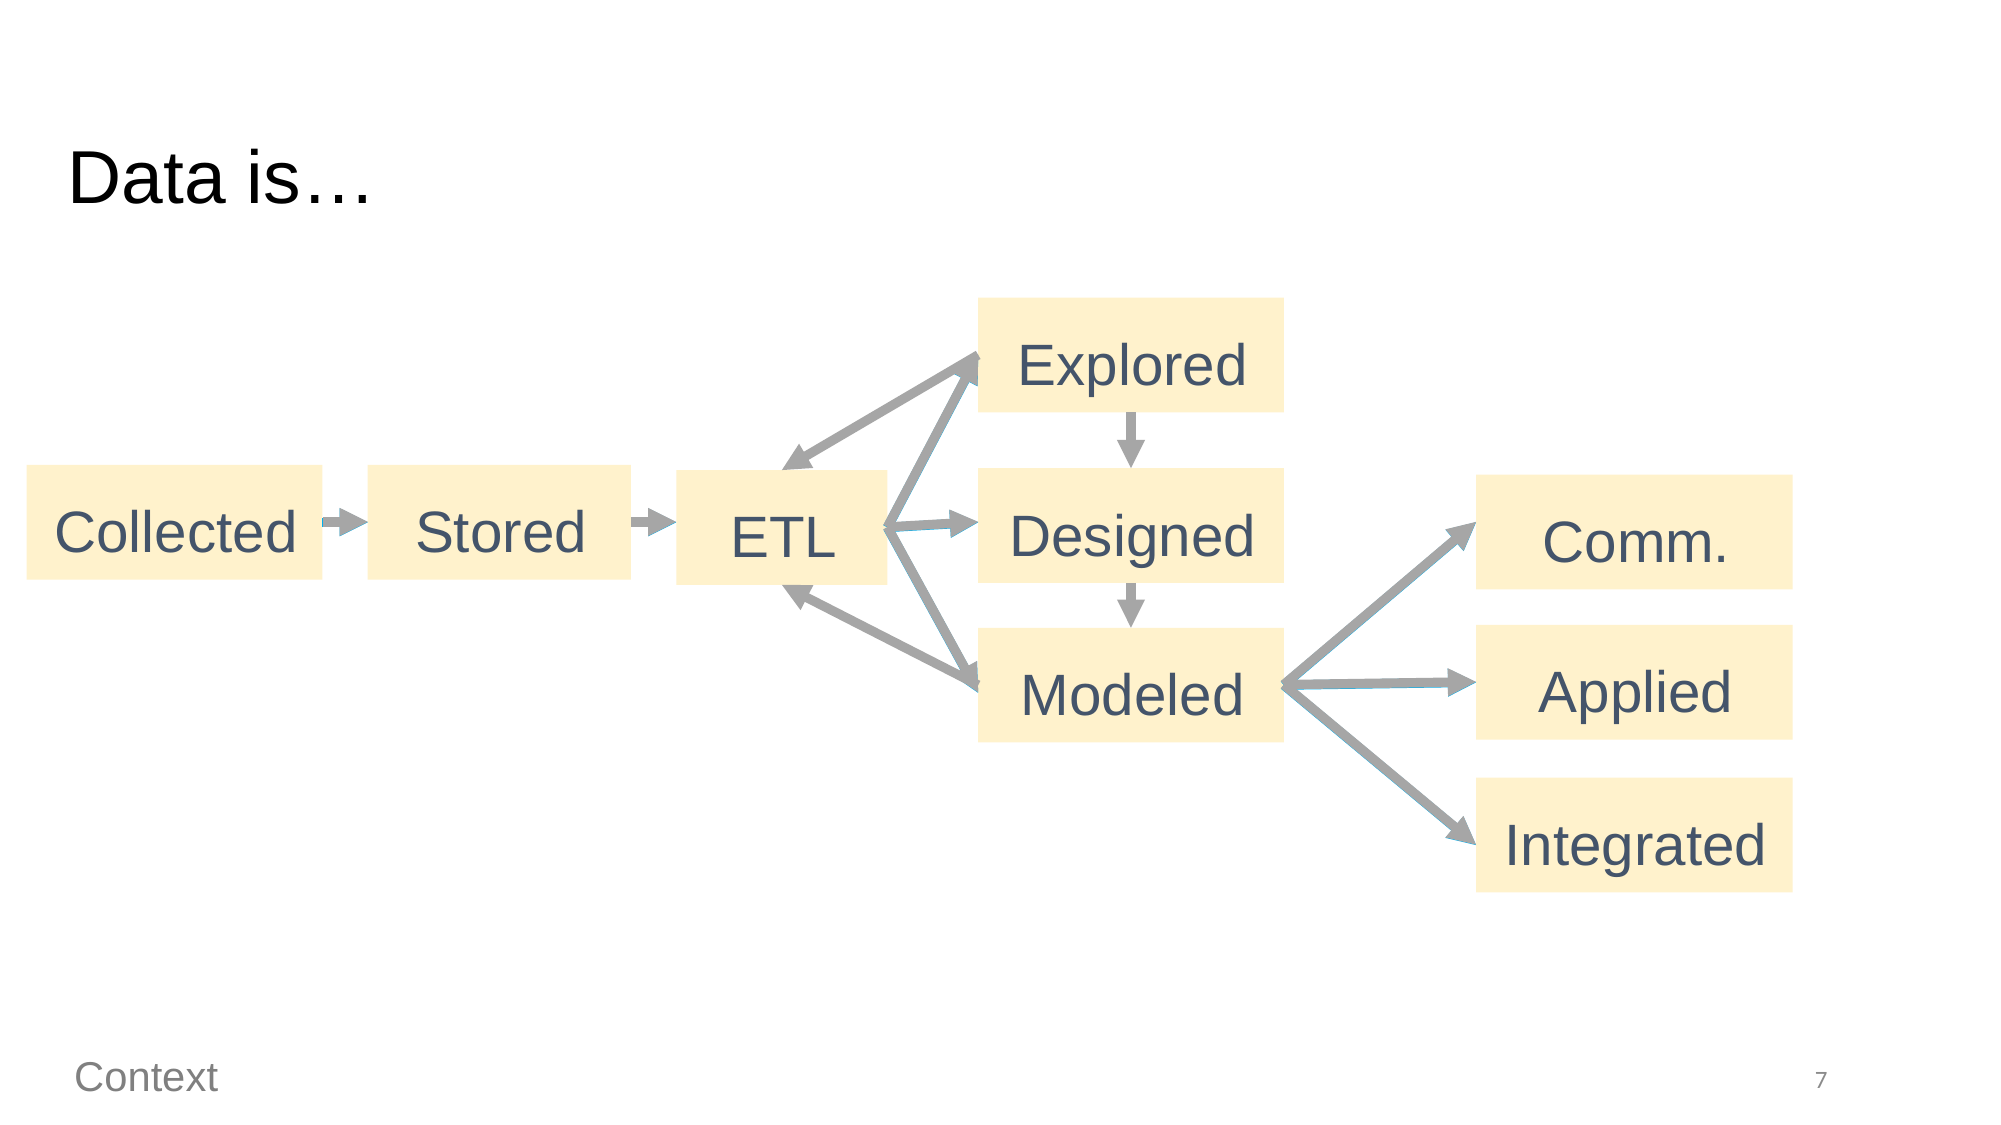

Data is…
Explored
Stored
Collected
Designed
ETL
Comm.
Applied
Modeled
Integrated
Context
7